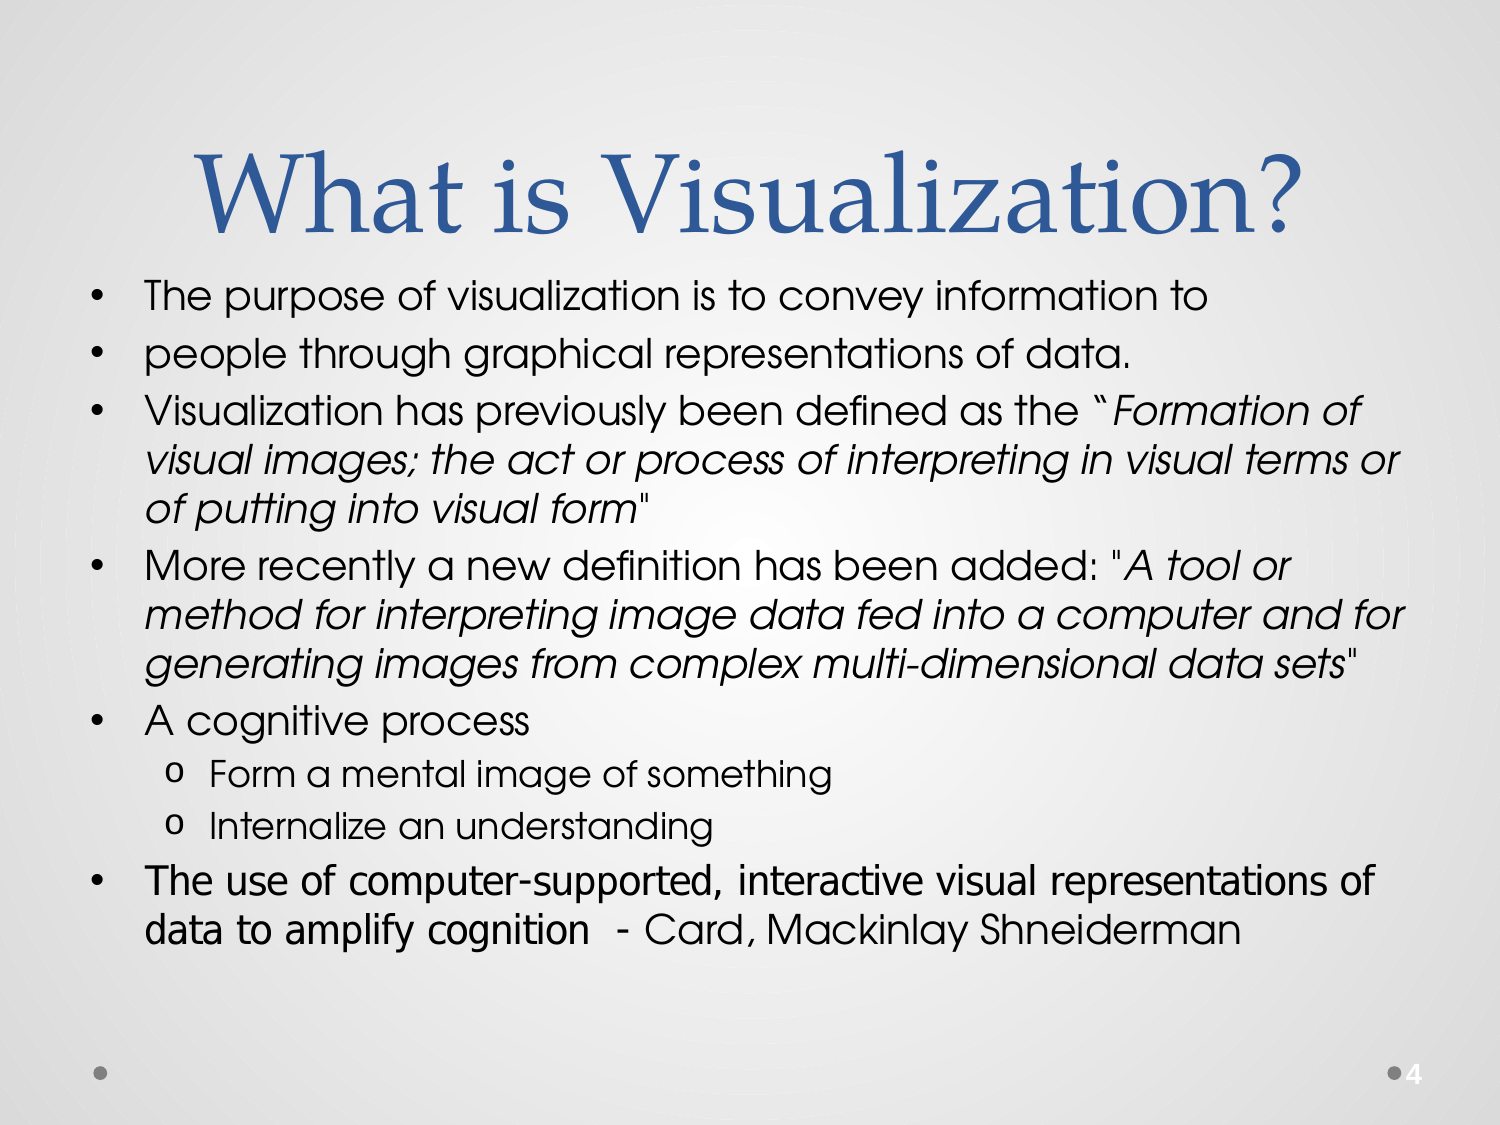

# What is Visualization?
The purpose of visualization is to convey information to
people through graphical representations of data.
Visualization has previously been defined as the “Formation of visual images; the act or process of interpreting in visual terms or of putting into visual form"
More recently a new definition has been added: "A tool or method for interpreting image data fed into a computer and for generating images from complex multi-dimensional data sets"
A cognitive process
Form a mental image of something
Internalize an understanding
The use of computer-supported, interactive visual representations of data to amplify cognition  - Card, Mackinlay Shneiderman

4